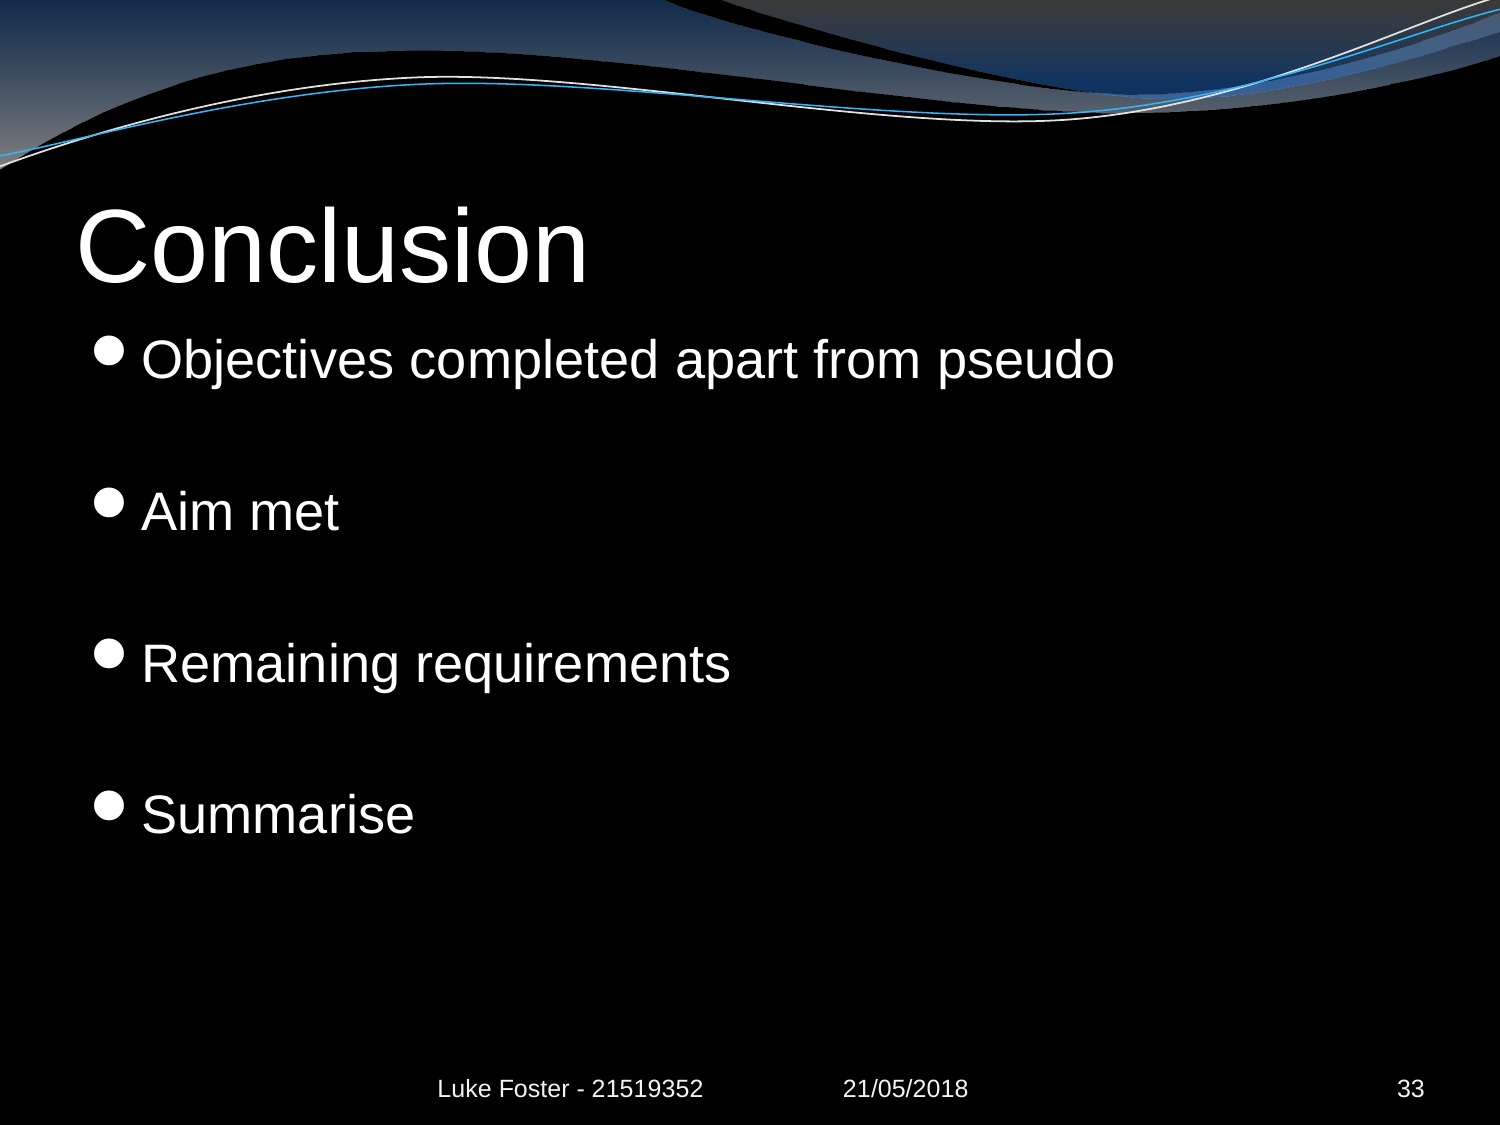

# Conclusion
Objectives completed apart from pseudo

Aim met

Remaining requirements

Summarise
Luke Foster - 21519352                    21/05/2018
33